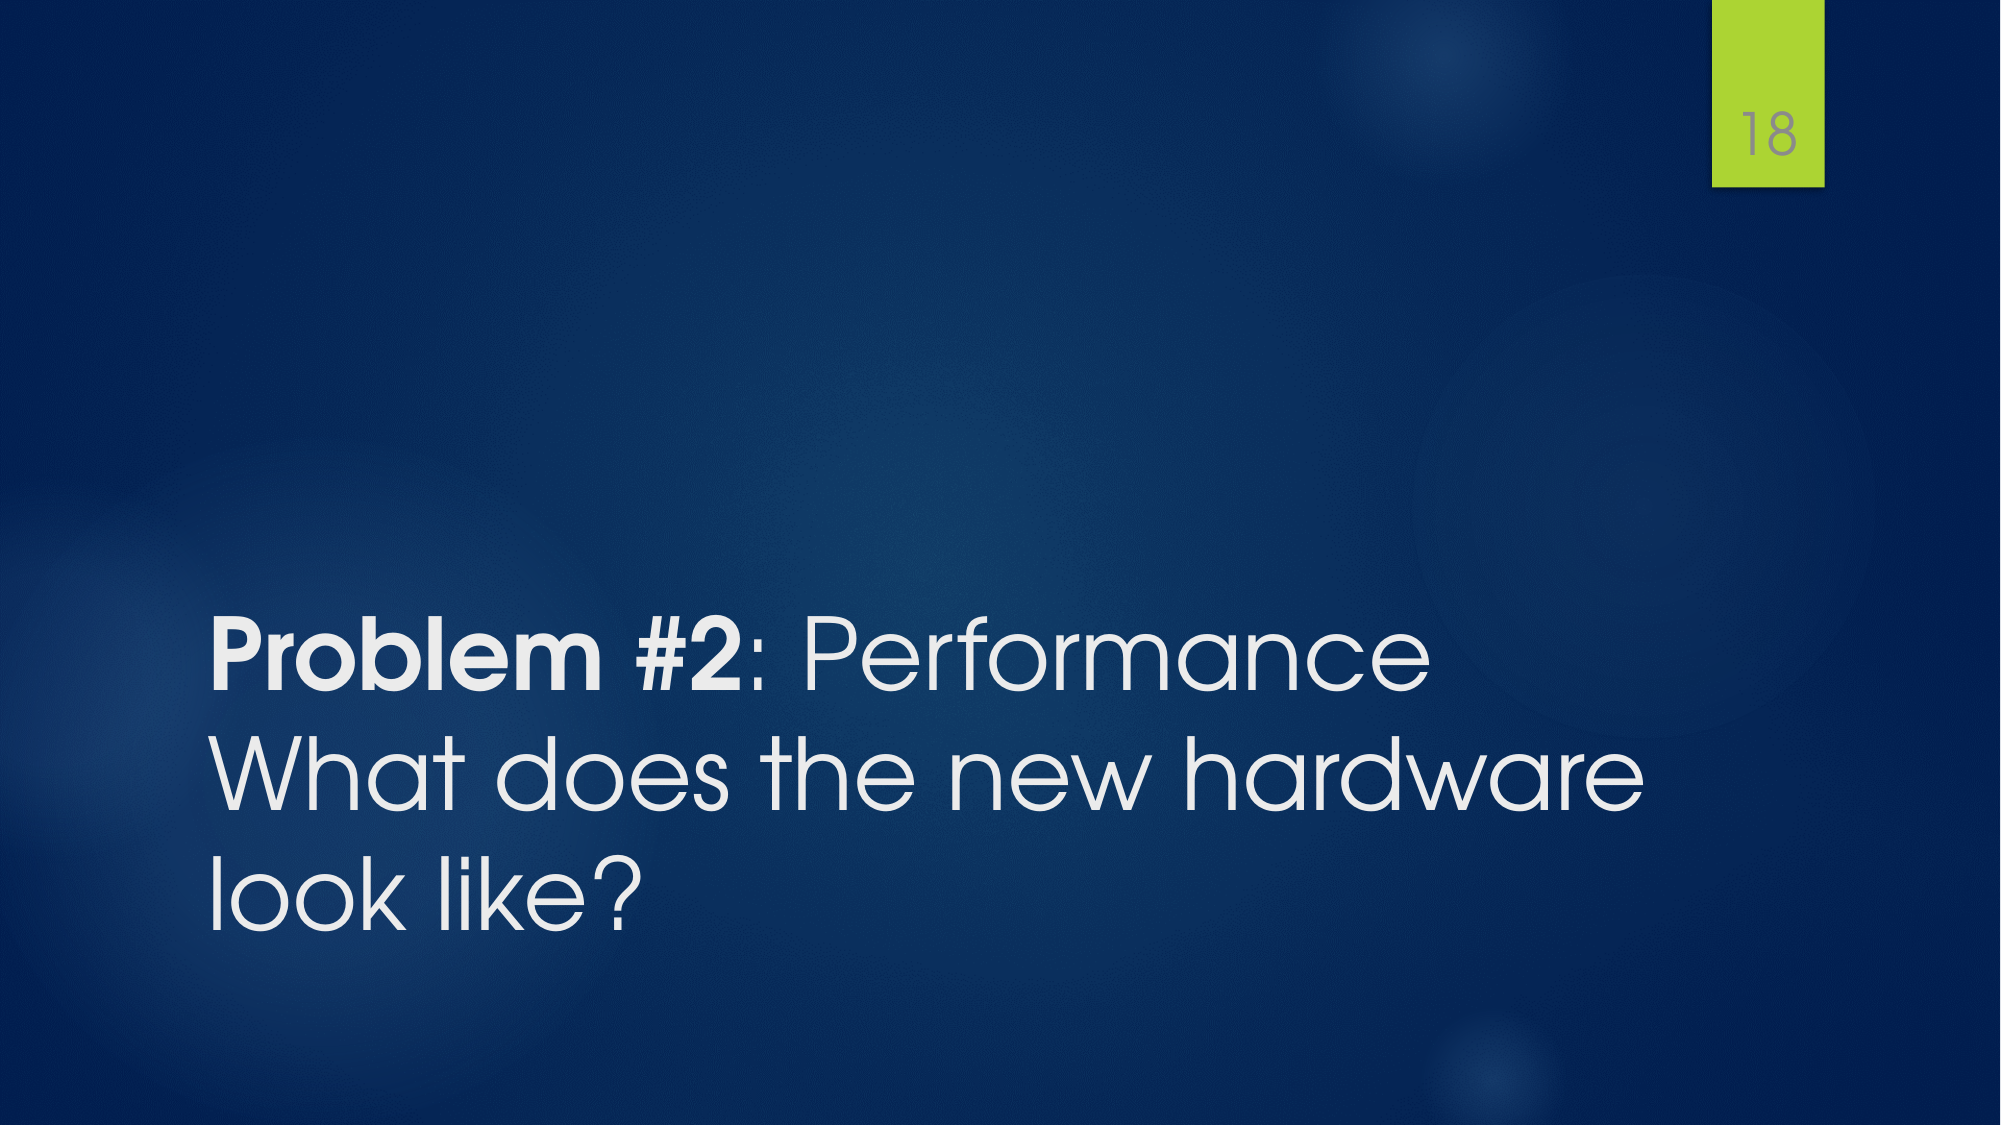

18
# Problem #2: Performance What does the new hardware look like?